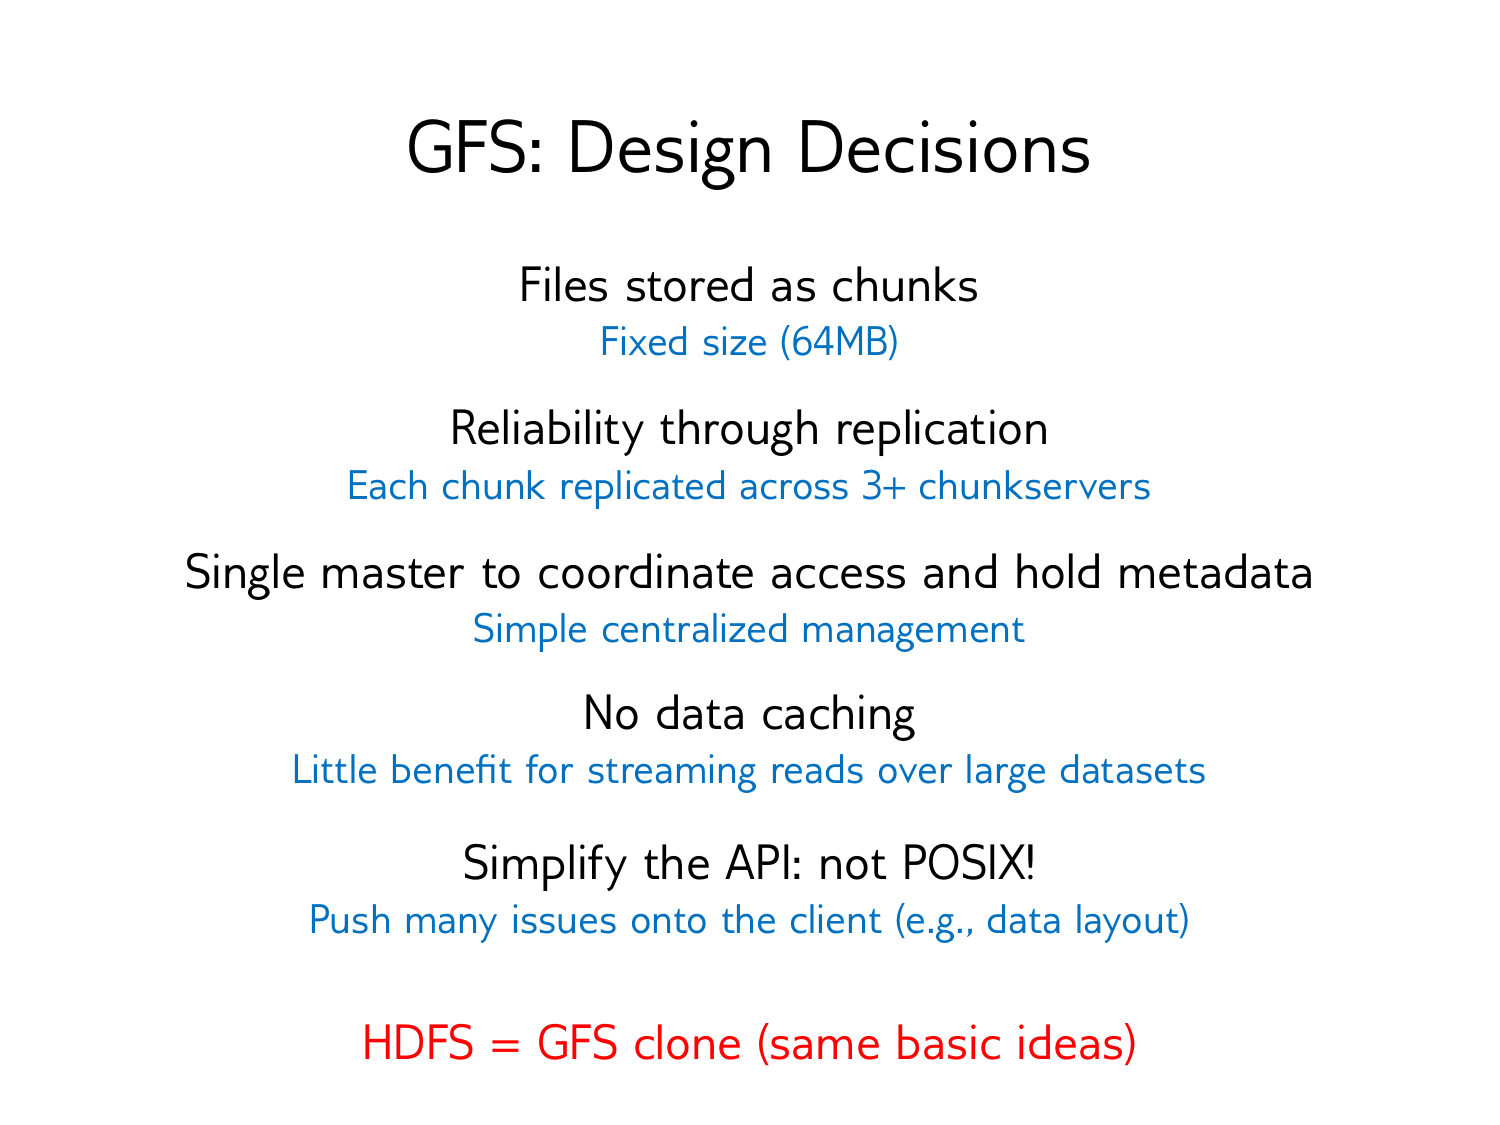

GFS: Design Decisions
Files stored as chunks
Fixed size (64MB)
Reliability through replication
Each chunk replicated across 3+ chunkservers
Single master to coordinate access and hold metadata
Simple centralized management
No data caching
Little benefit for streaming reads over large datasets
Simplify the API: not POSIX!
Push many issues onto the client (e.g., data layout)
HDFS = GFS clone (same basic ideas)